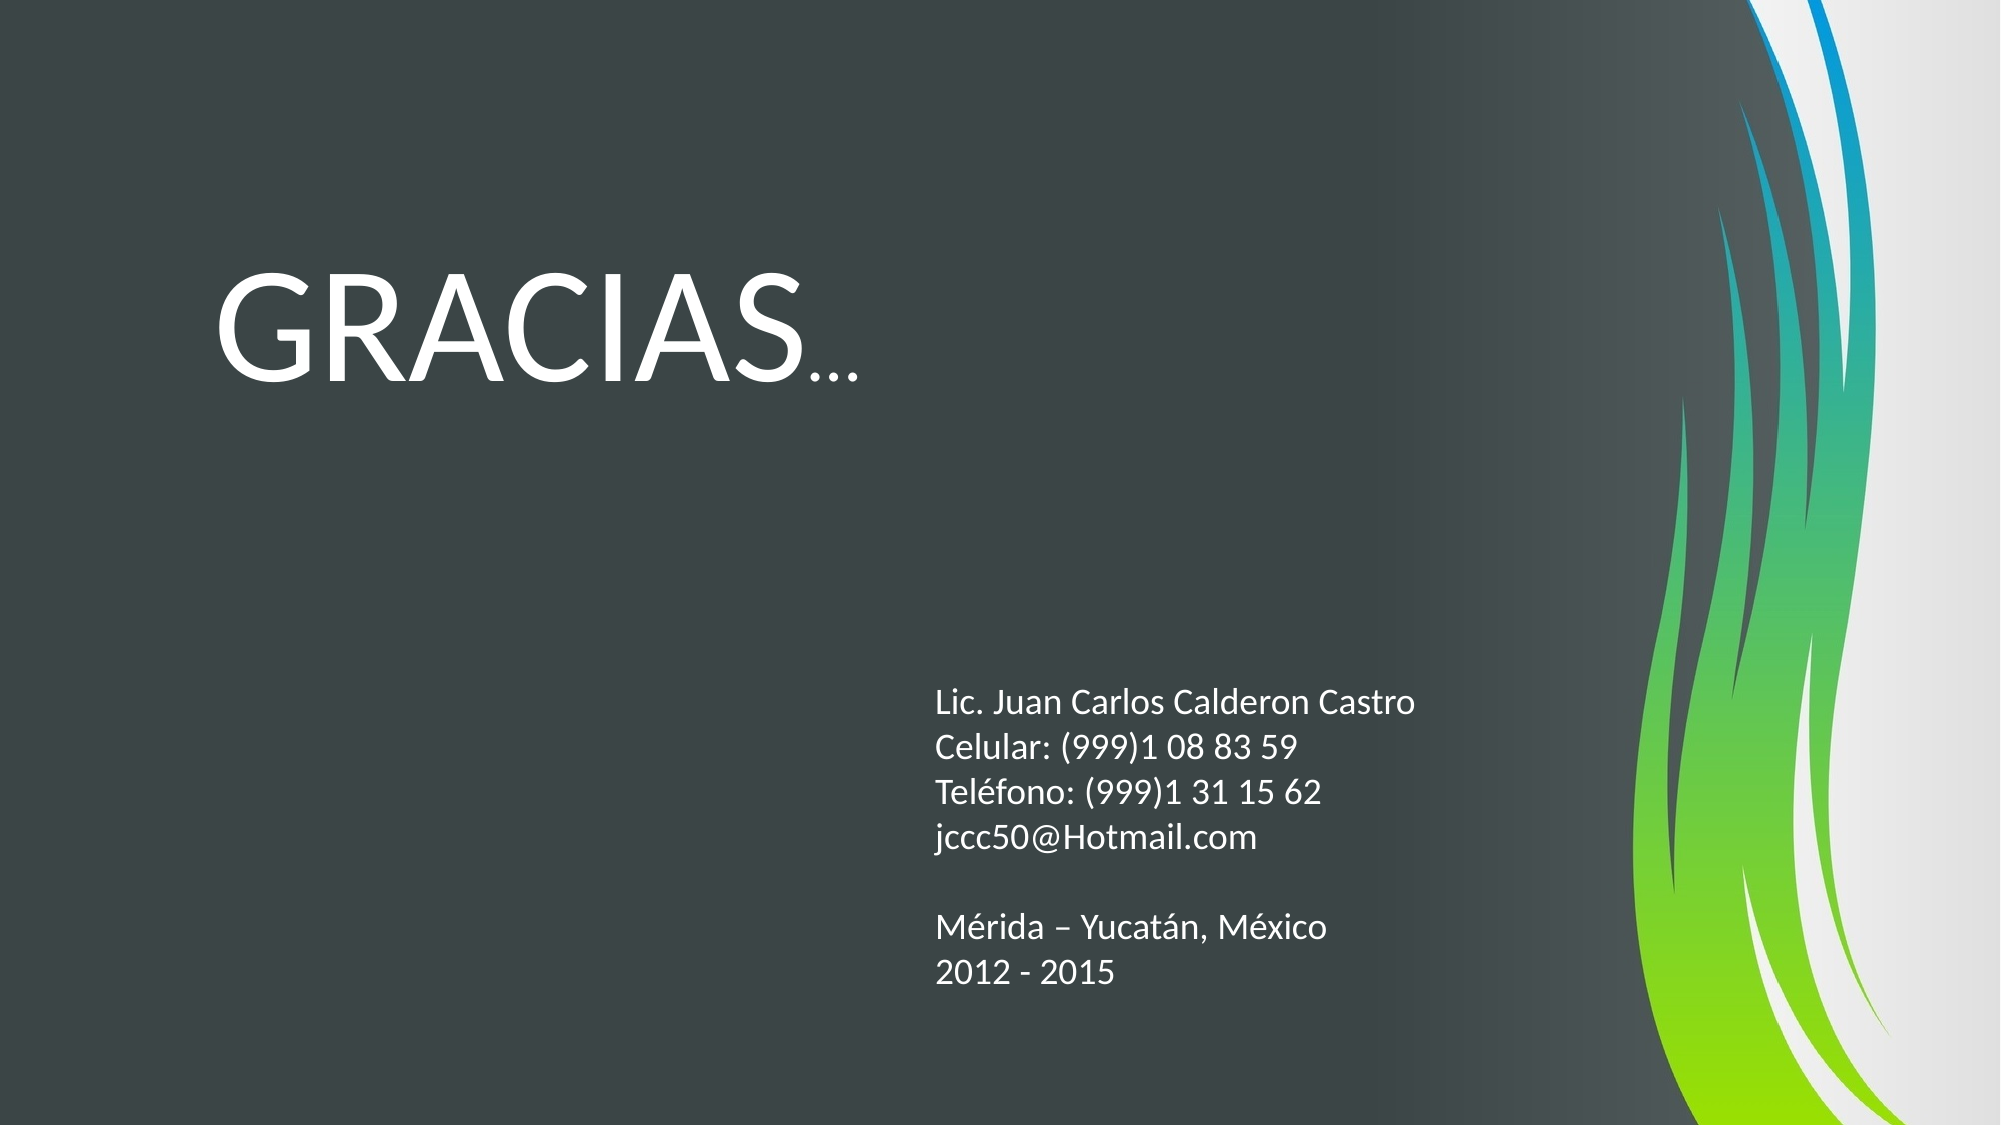

GRACIAS…
Lic. Juan Carlos Calderon Castro
Celular: (999)1 08 83 59
Teléfono: (999)1 31 15 62
jccc50@Hotmail.com

Mérida – Yucatán, México
2012 - 2015